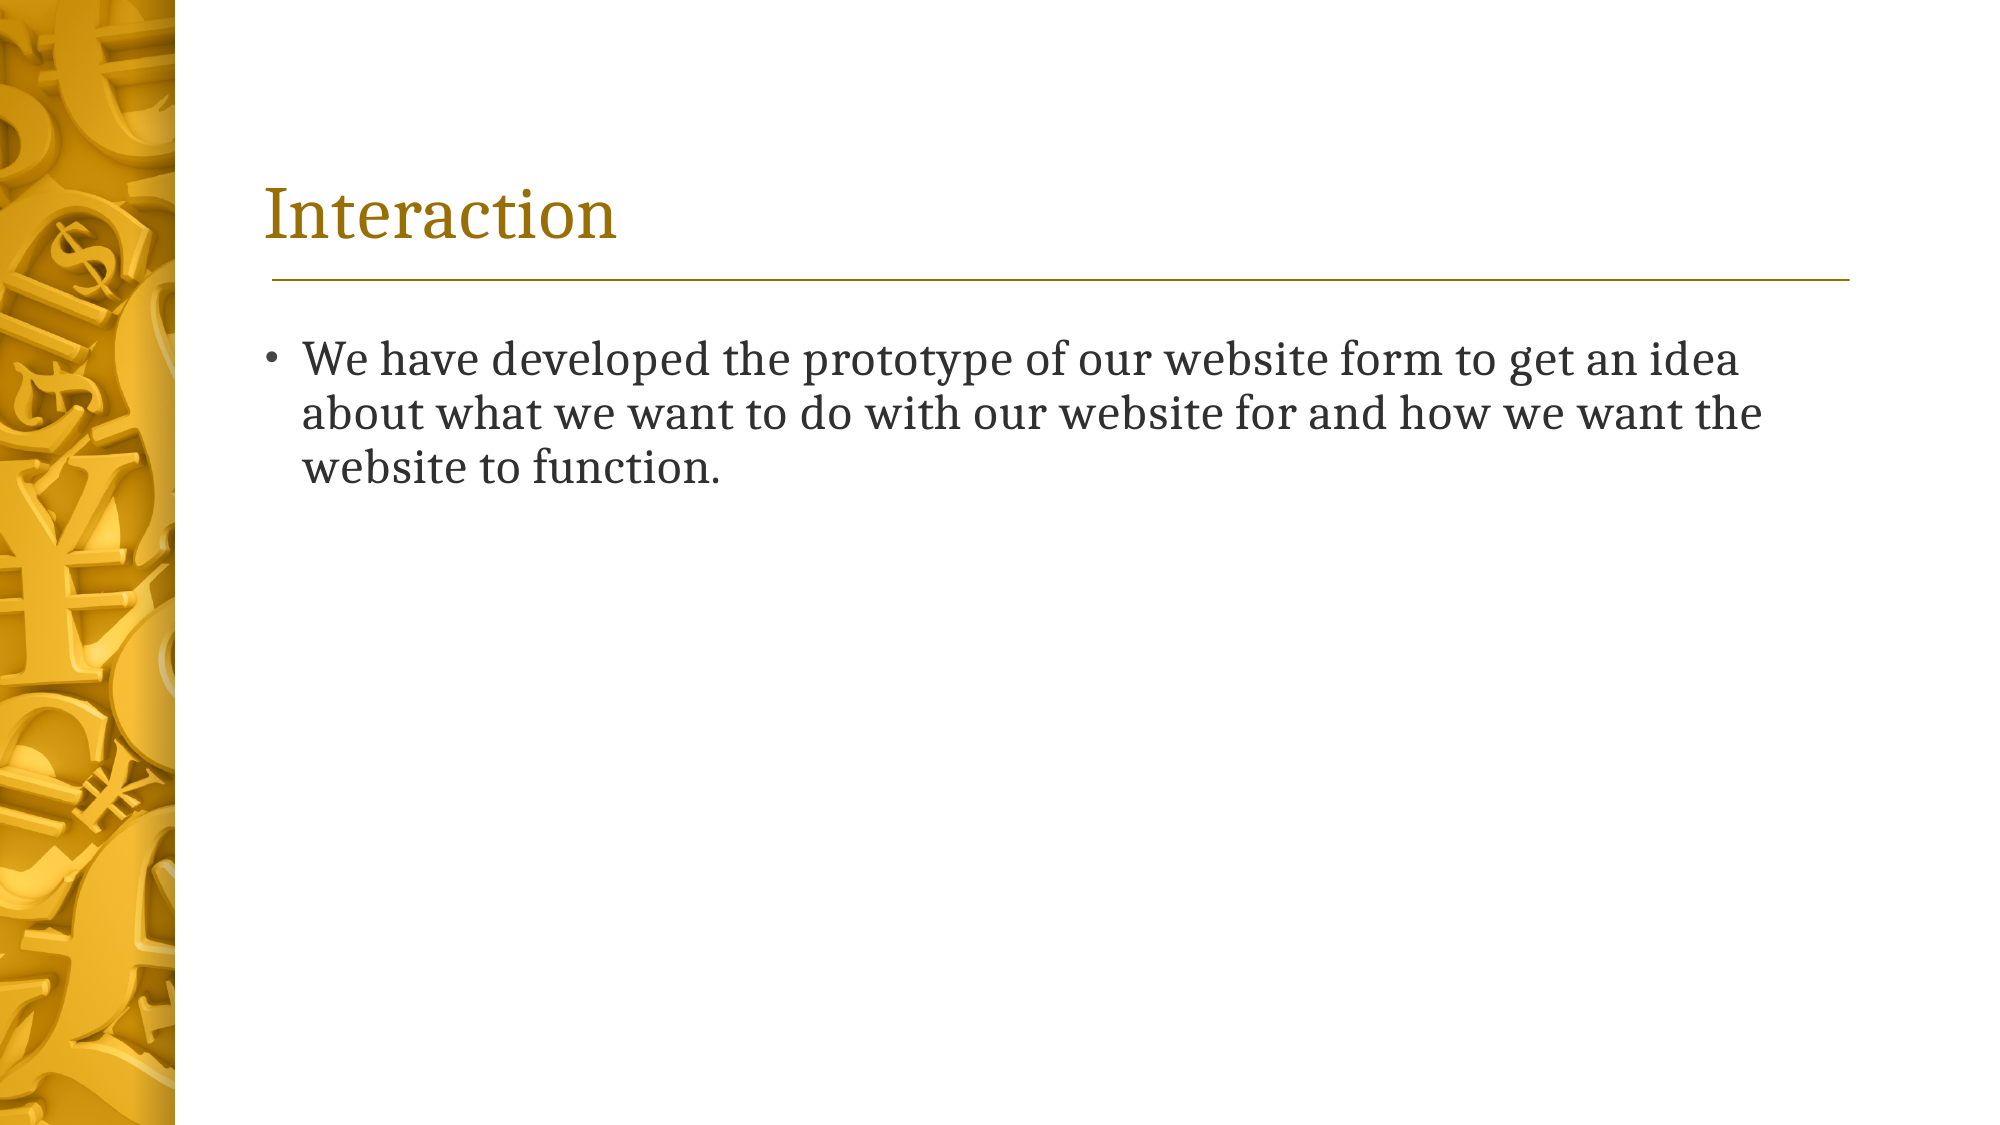

# Interaction
We have developed the prototype of our website form to get an idea about what we want to do with our website for and how we want the website to function.